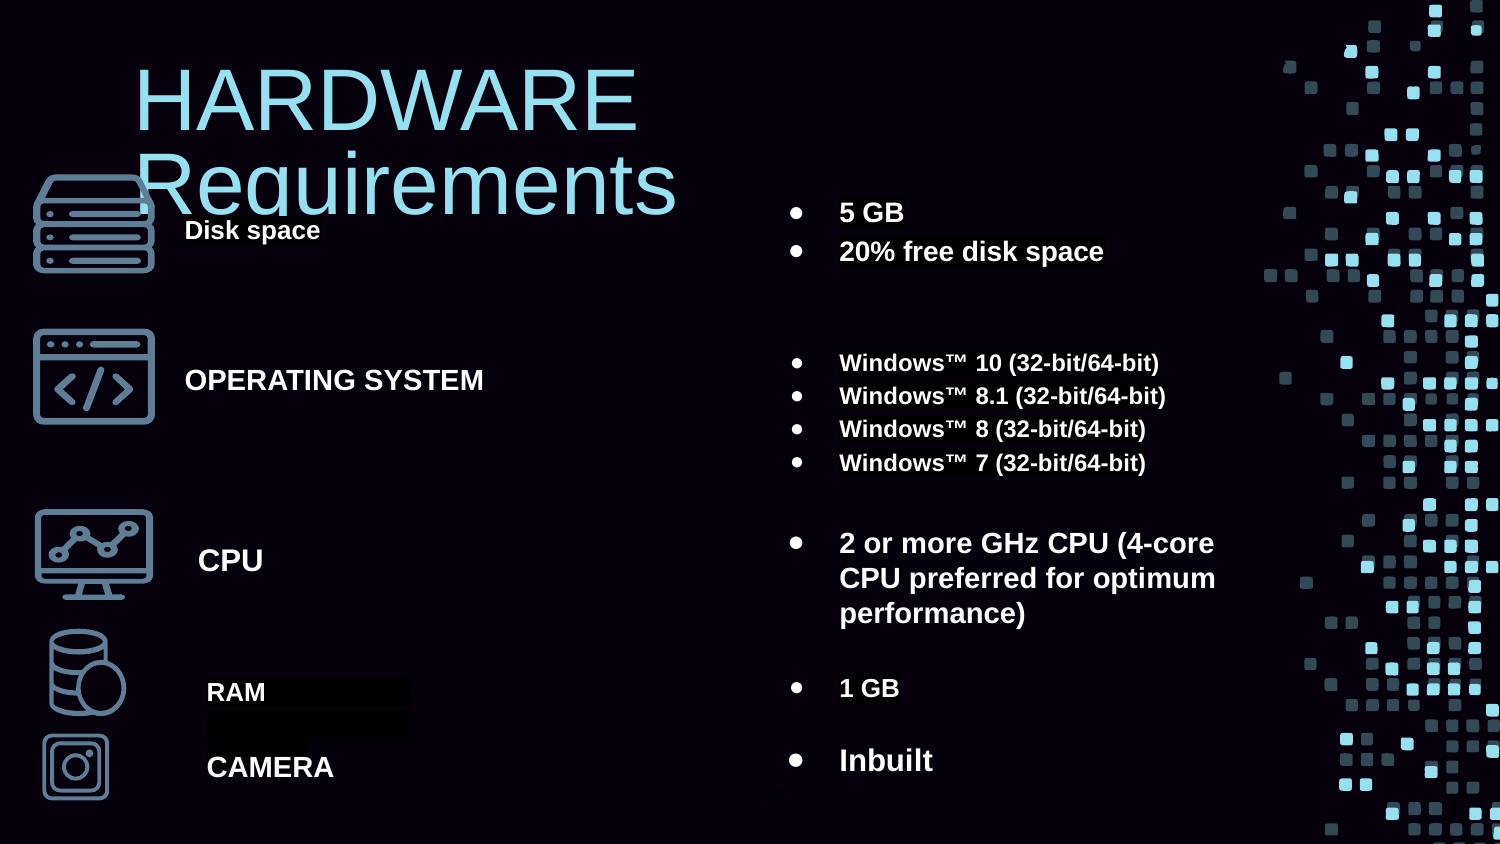

HARDWARE Requirements

5 GB
20% free disk space
Disk space
Windows™ 10 (32-bit/64-bit)
Windows™ 8.1 (32-bit/64-bit)
Windows™ 8 (32-bit/64-bit)
Windows™ 7 (32-bit/64-bit)

OPERATING SYSTEM
2 or more GHz CPU (4-core CPU preferred for optimum performance)

CPU

1 GB
RAM

Inbuilt
in
CAMERA